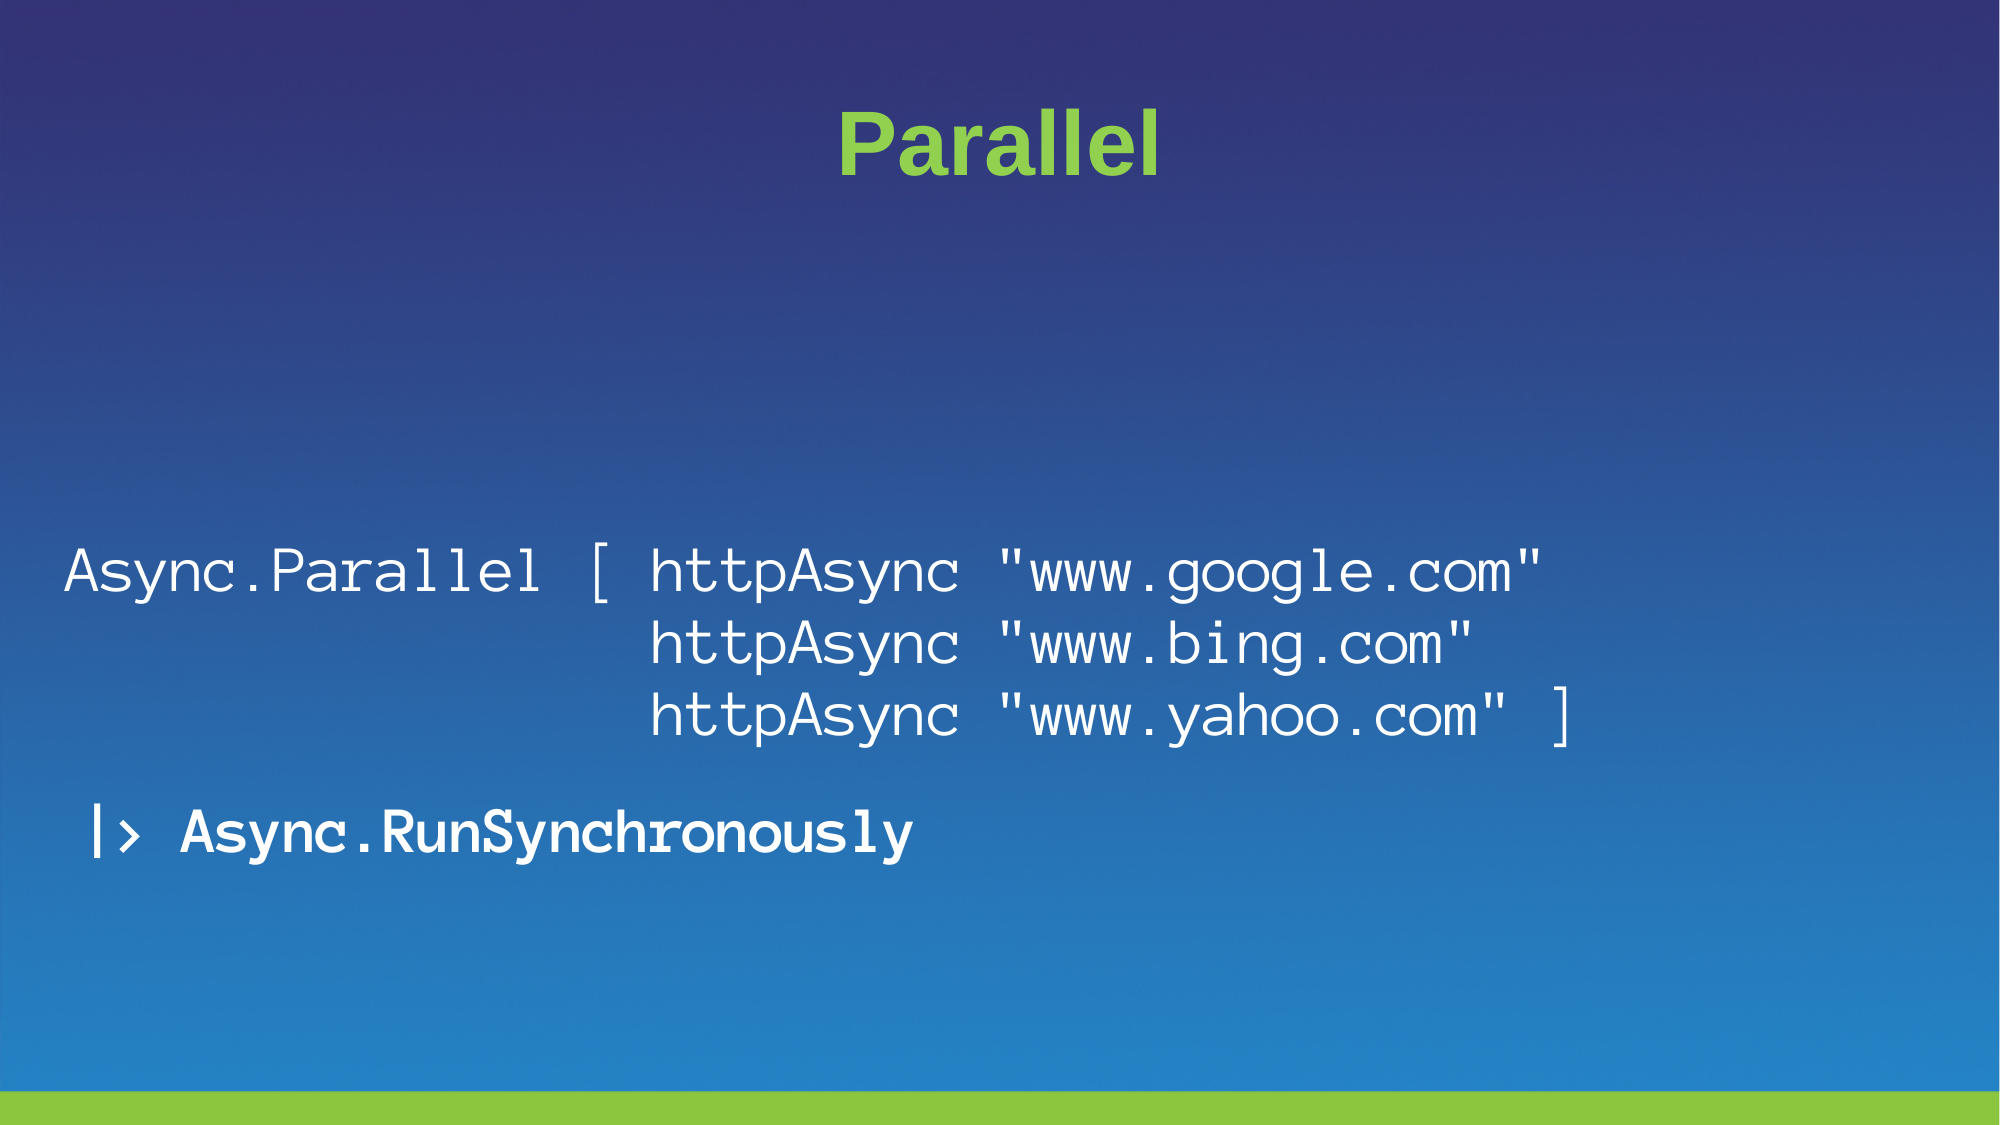

Parallel
# Async.Parallel [ httpAsync "www.google.com" httpAsync "www.bing.com" httpAsync "www.yahoo.com" ]
|> Async.RunSynchronously